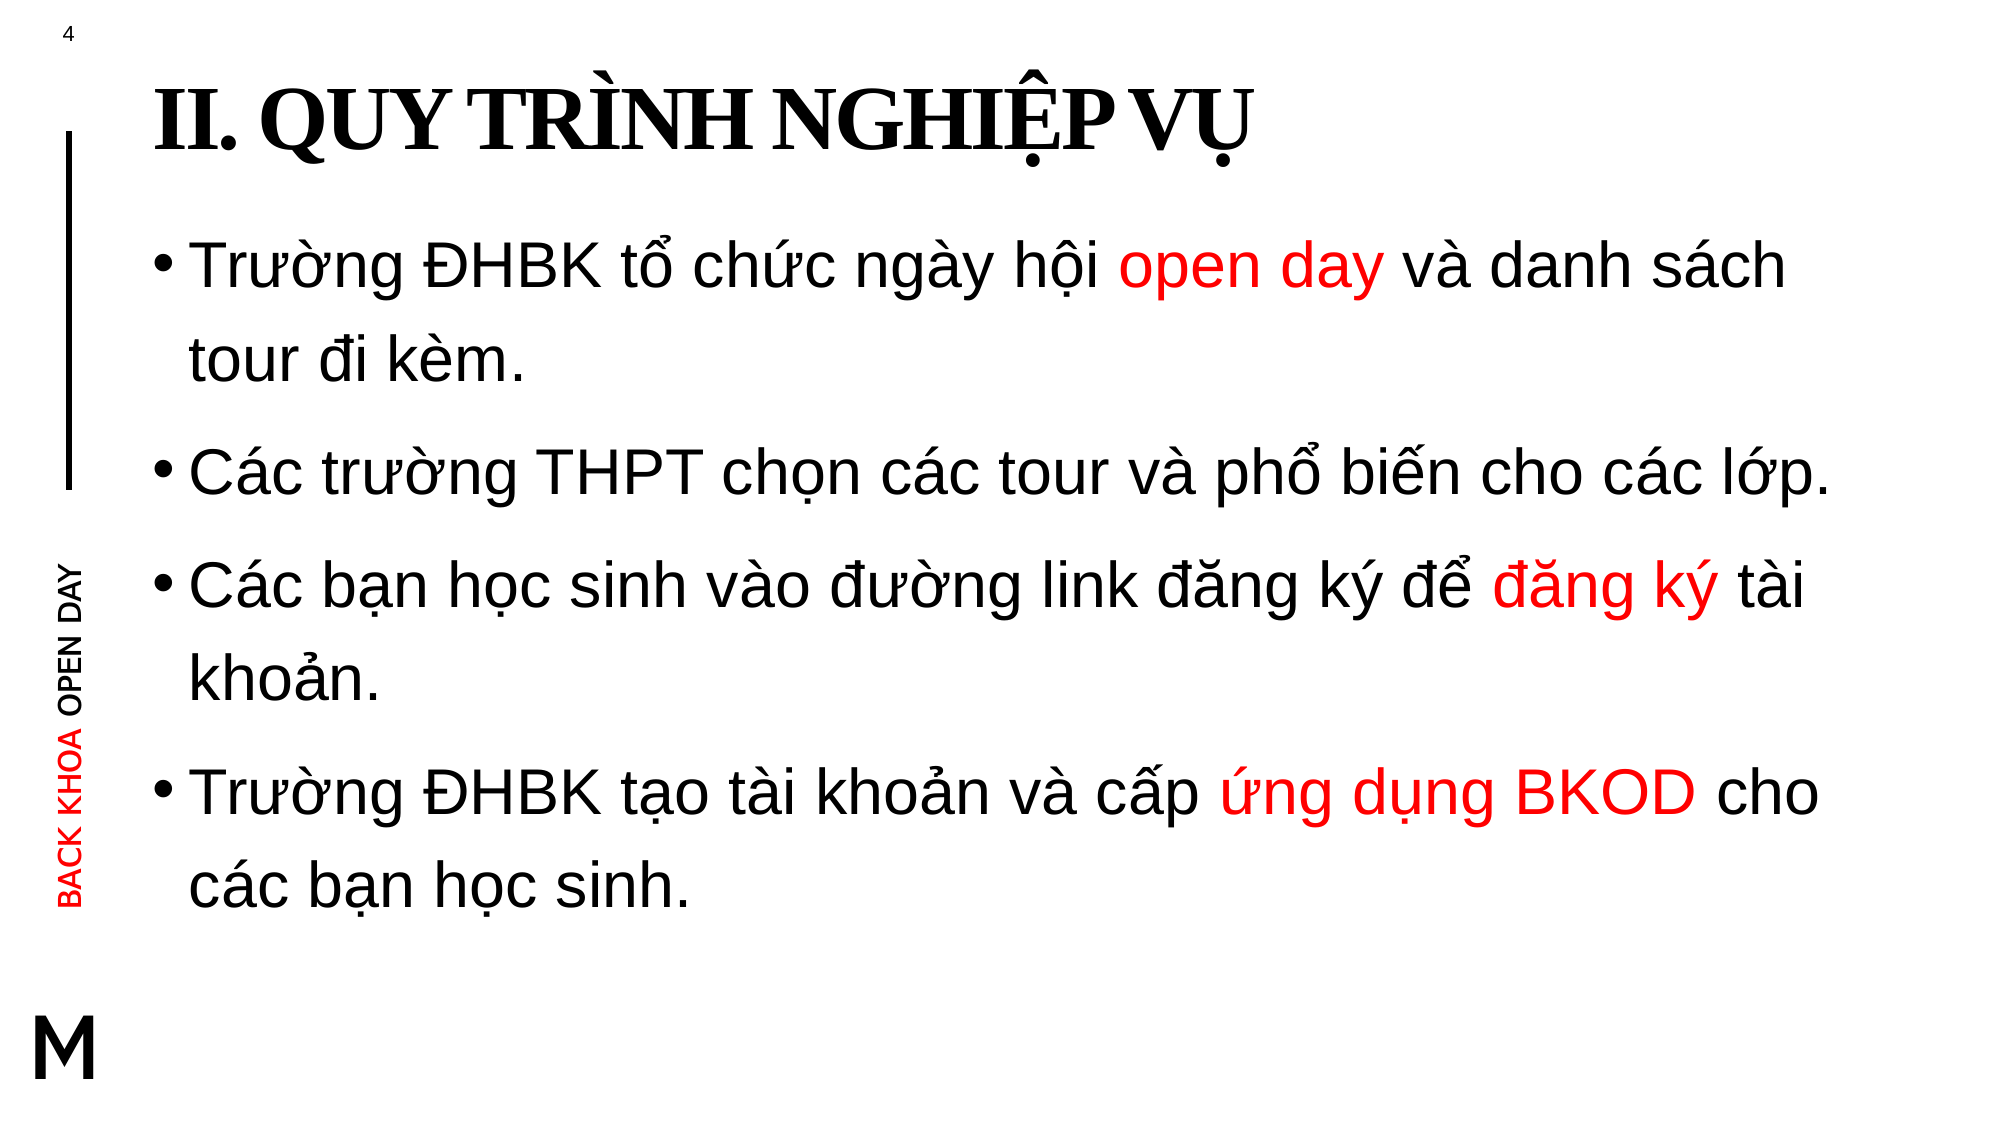

# II. QUY TRÌNH NGHIỆP VỤ
Trường ĐHBK tổ chức ngày hội open day và danh sách tour đi kèm.
Các trường THPT chọn các tour và phổ biến cho các lớp.
Các bạn học sinh vào đường link đăng ký để đăng ký tài khoản.
Trường ĐHBK tạo tài khoản và cấp ứng dụng BKOD cho các bạn học sinh.